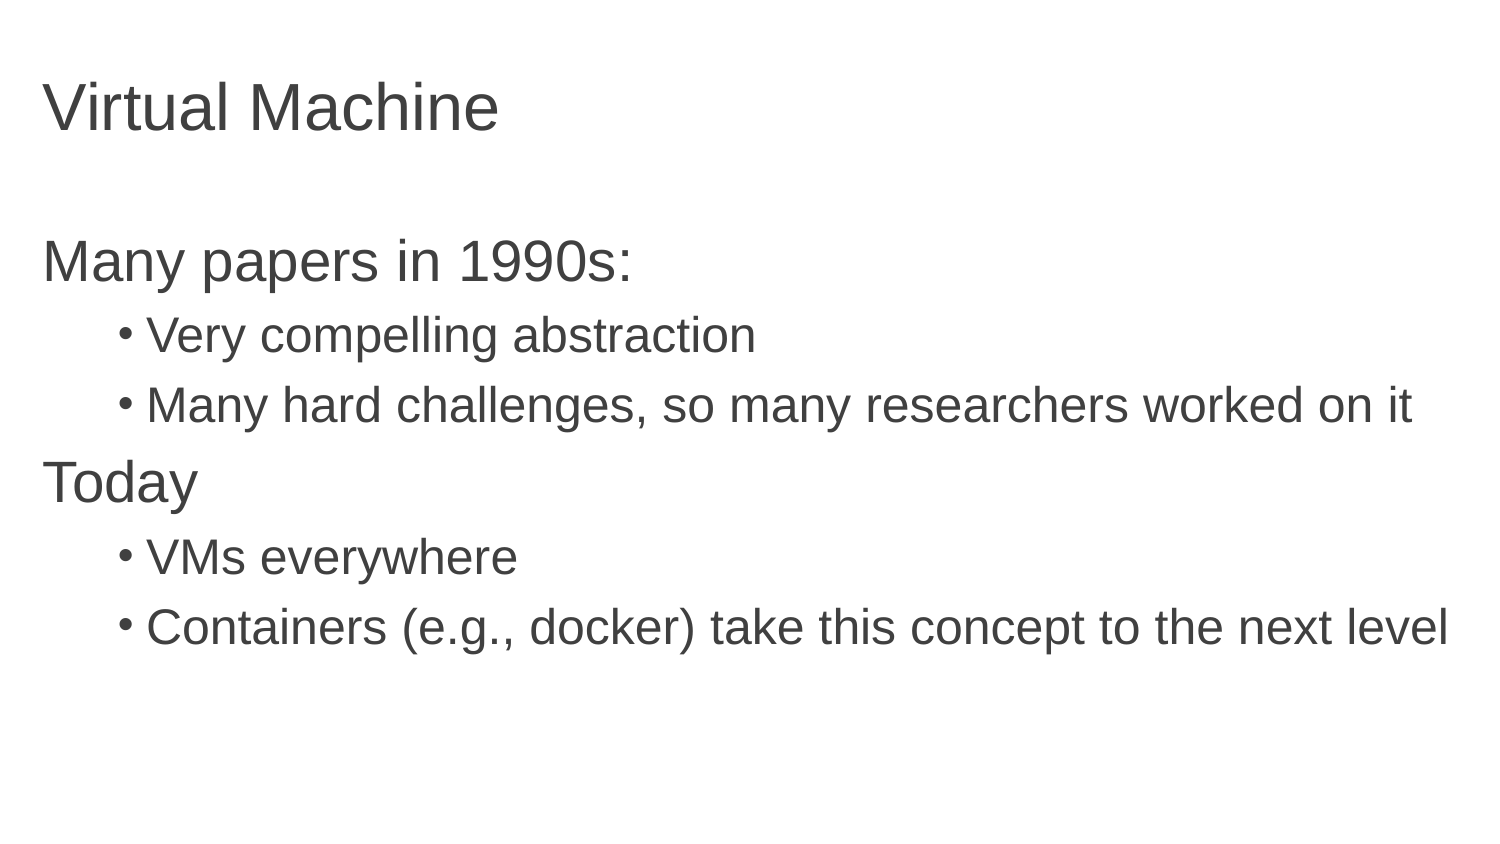

# Virtual Machine
Many papers in 1990s:
Very compelling abstraction
Many hard challenges, so many researchers worked on it
Today
VMs everywhere
Containers (e.g., docker) take this concept to the next level